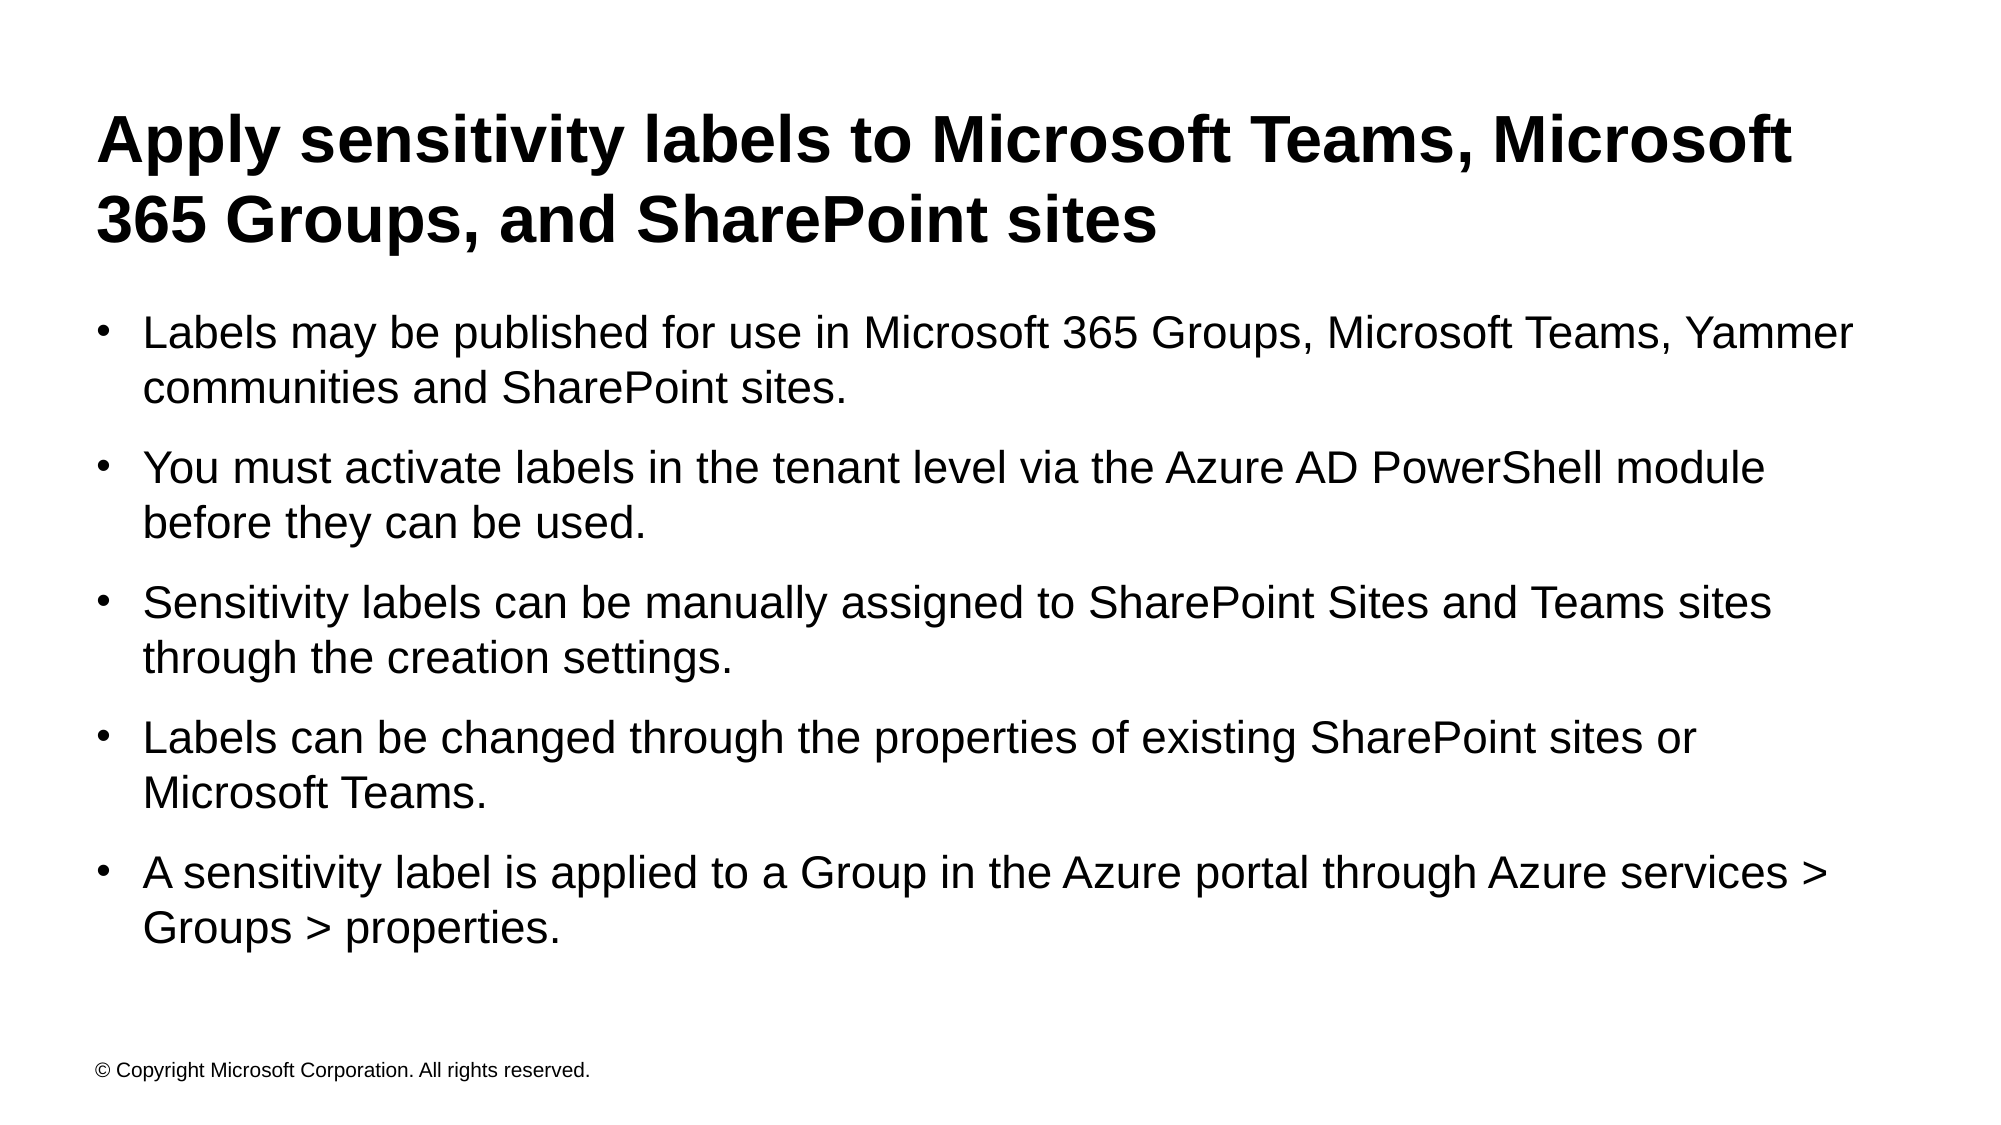

# Apply sensitivity labels to Microsoft Teams, Microsoft 365 Groups, and SharePoint sites
Labels may be published for use in Microsoft 365 Groups, Microsoft Teams, Yammer communities and SharePoint sites.
You must activate labels in the tenant level via the Azure AD PowerShell module before they can be used.
Sensitivity labels can be manually assigned to SharePoint Sites and Teams sites through the creation settings.
Labels can be changed through the properties of existing SharePoint sites or
Microsoft Teams.
A sensitivity label is applied to a Group in the Azure portal through Azure services > Groups > properties.